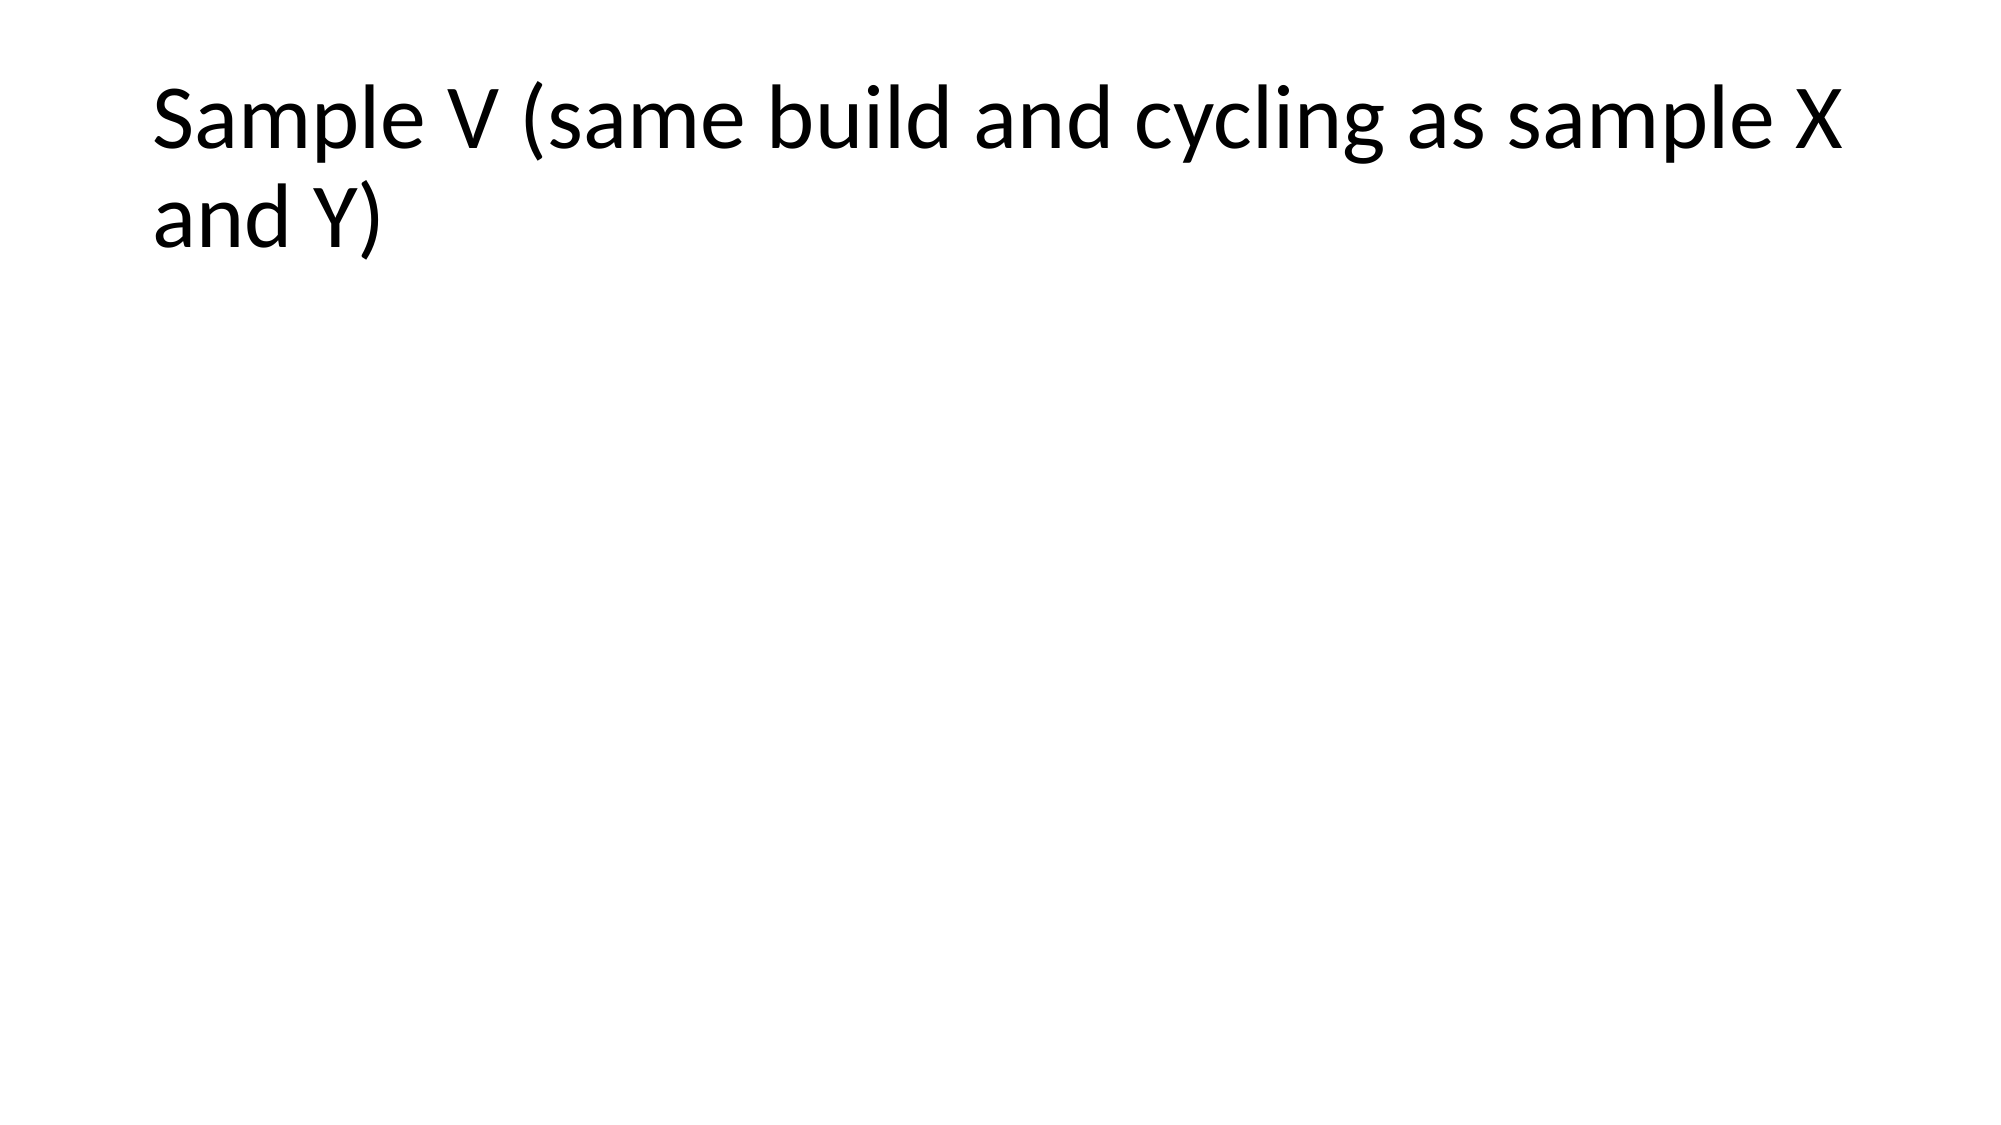

# Sample V (same build and cycling as sample X and Y)